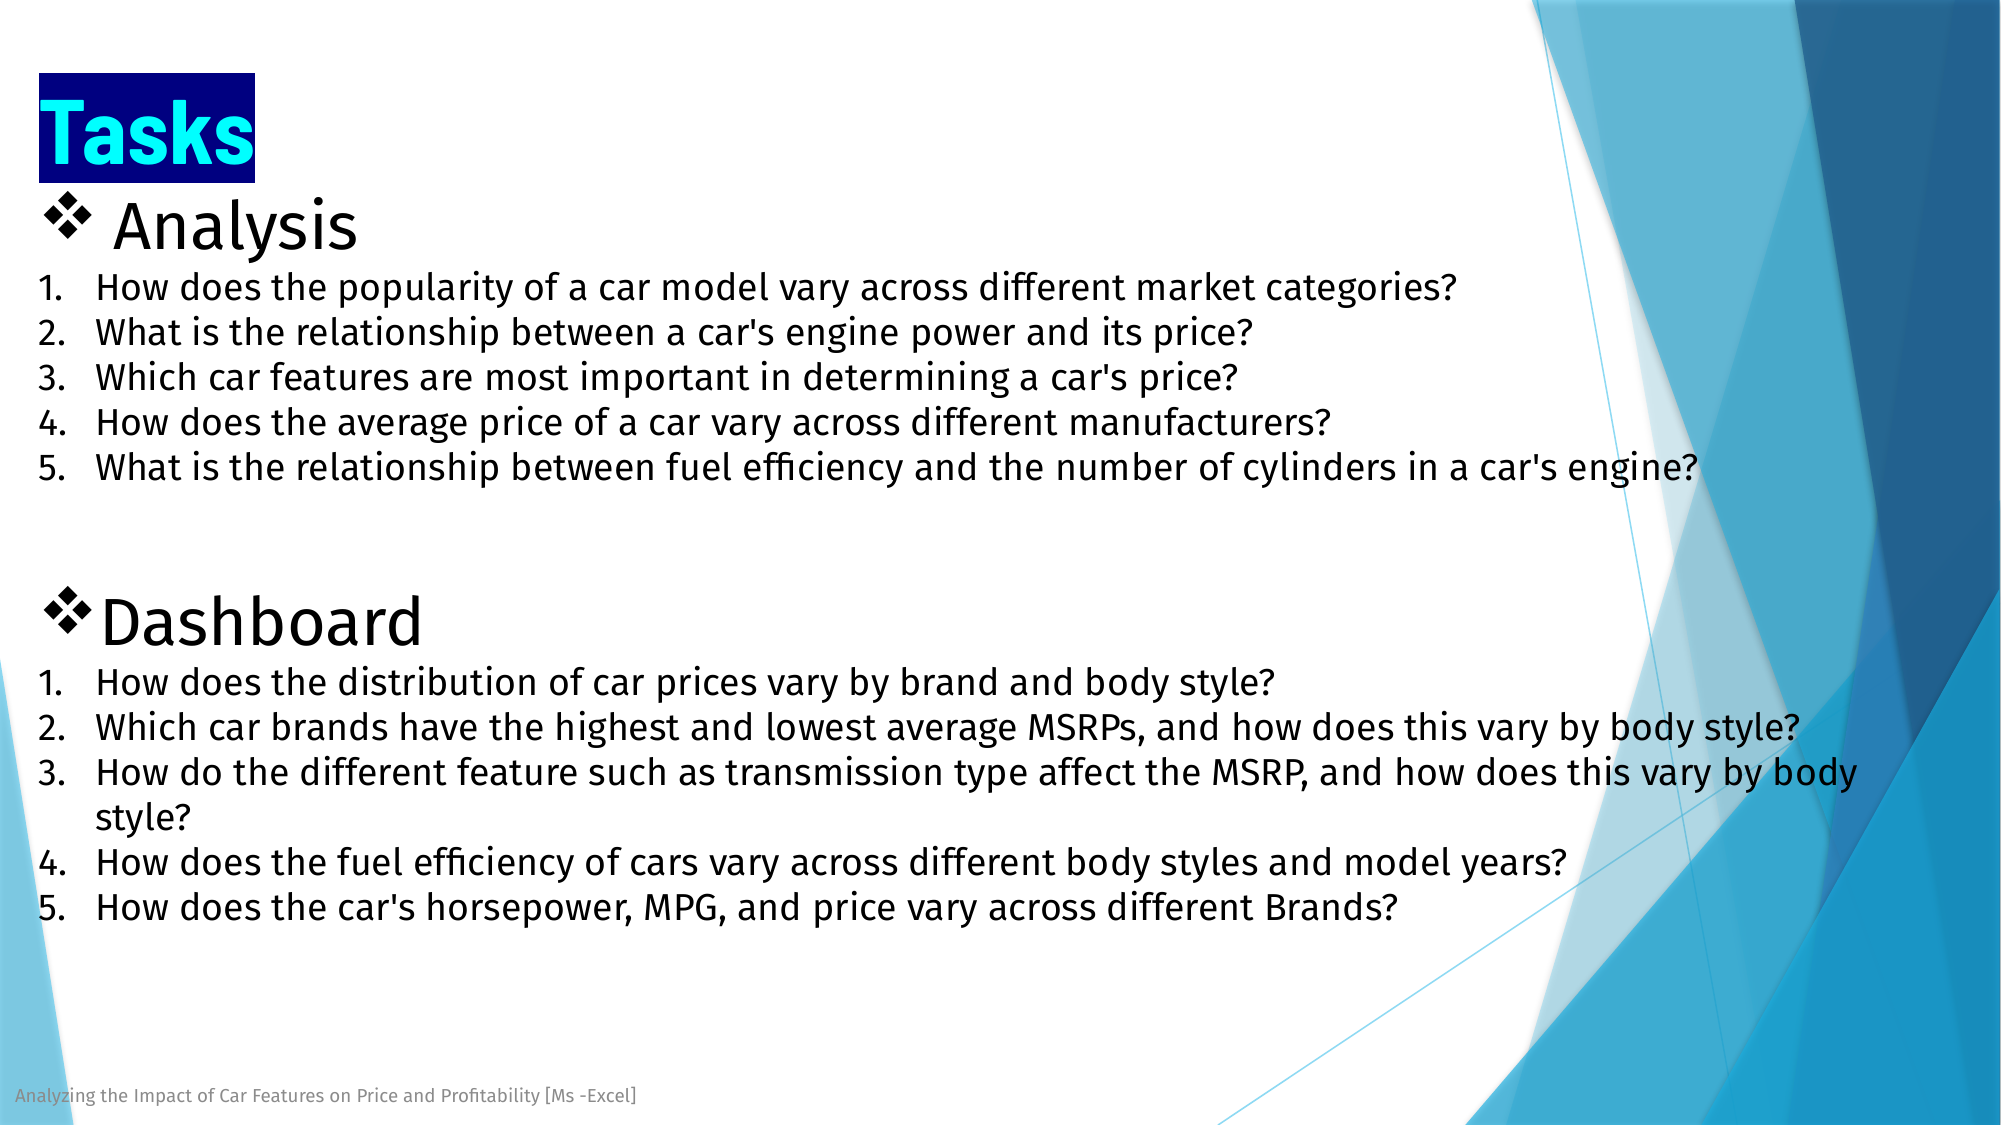

Tasks
Analysis
How does the popularity of a car model vary across different market categories?
What is the relationship between a car's engine power and its price?
Which car features are most important in determining a car's price?
How does the average price of a car vary across different manufacturers?
What is the relationship between fuel efficiency and the number of cylinders in a car's engine?

Dashboard
How does the distribution of car prices vary by brand and body style?
Which car brands have the highest and lowest average MSRPs, and how does this vary by body style?
How do the different feature such as transmission type affect the MSRP, and how does this vary by body style?
How does the fuel efficiency of cars vary across different body styles and model years?
How does the car's horsepower, MPG, and price vary across different Brands?

Analyzing the Impact of Car Features on Price and Profitability [Ms -Excel]